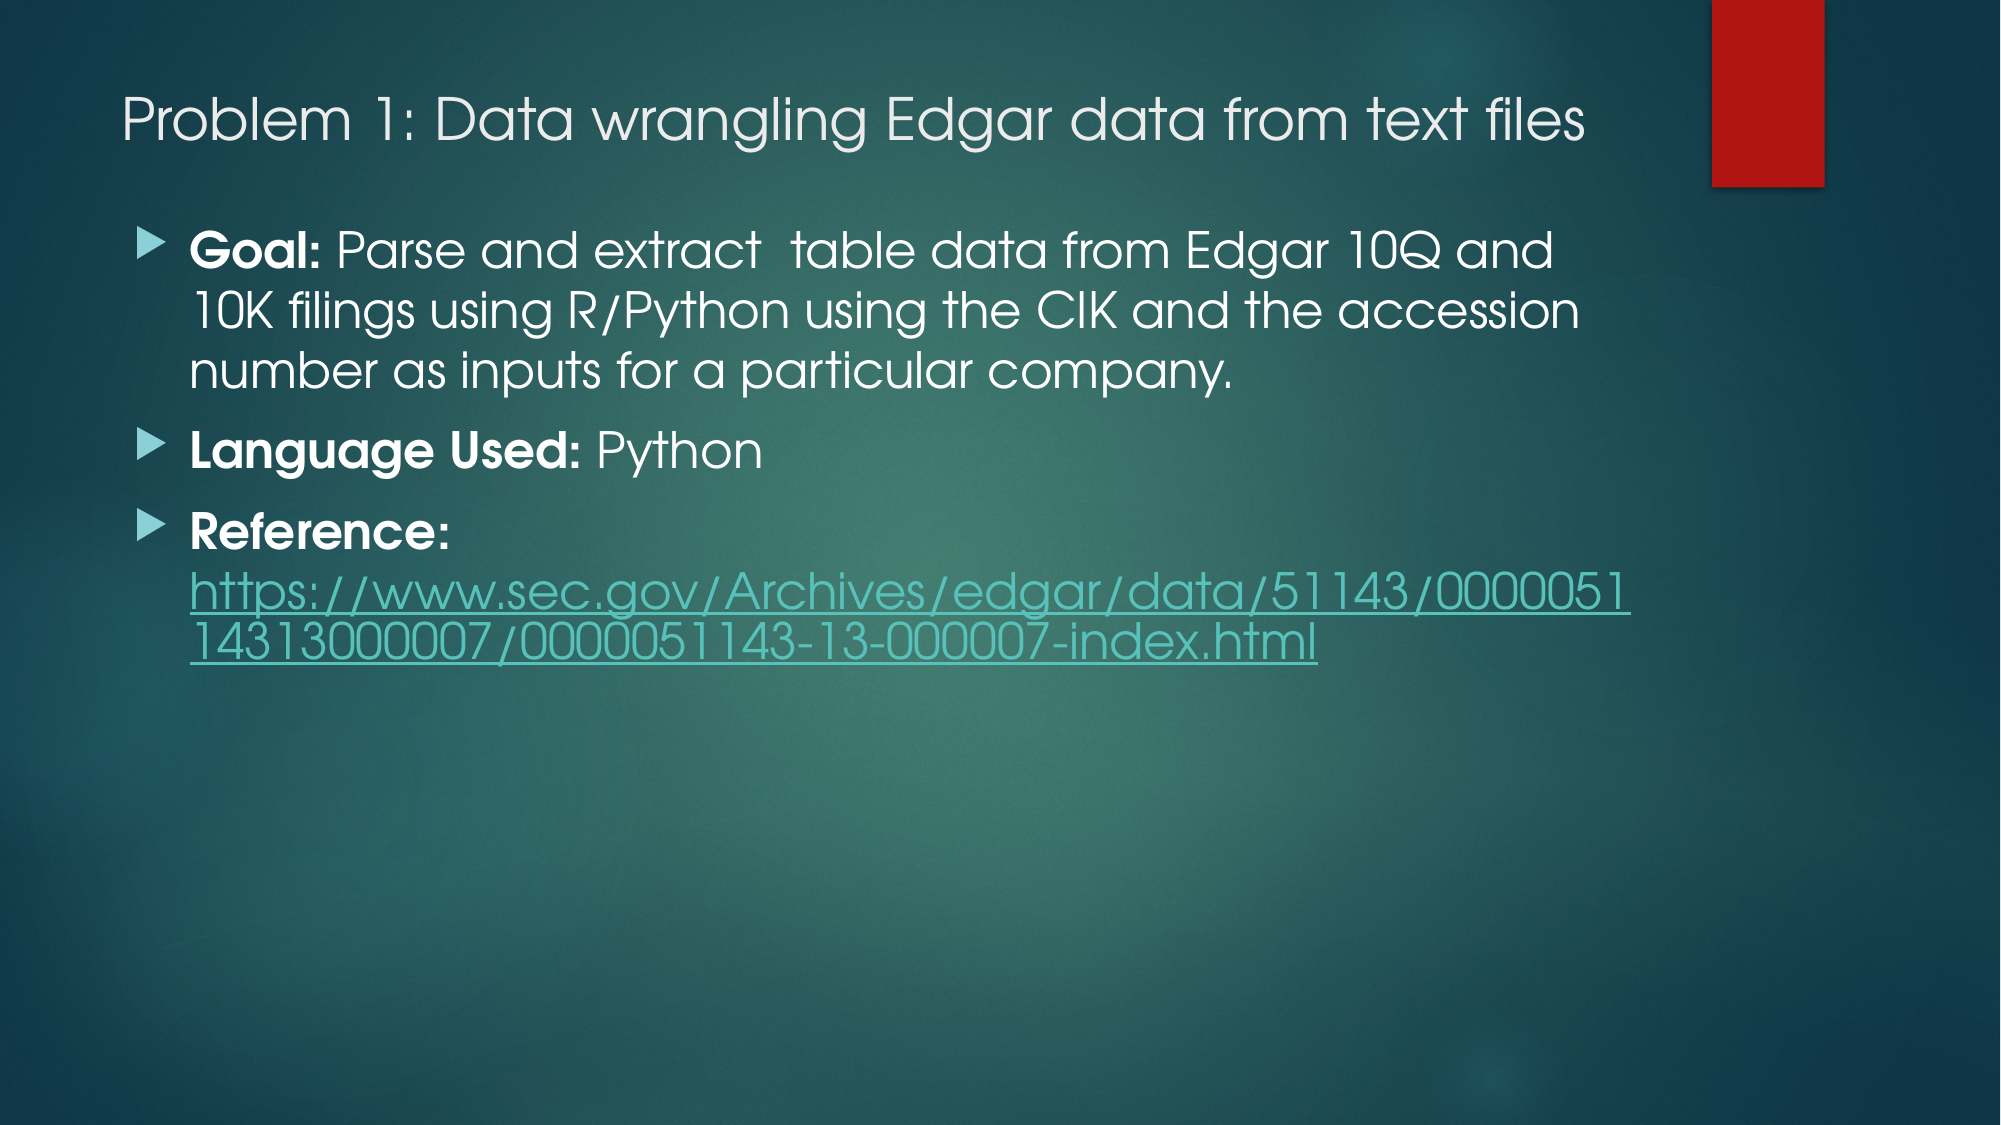

# Problem 1: Data wrangling Edgar data from text files
Goal: Parse and extract  table data from Edgar 10Q and 10K filings using R/Python using the CIK and the accession number as inputs for a particular company.
Language Used: Python
Reference: https://www.sec.gov/Archives/edgar/data/51143/000005114313000007/0000051143-13-000007-index.html